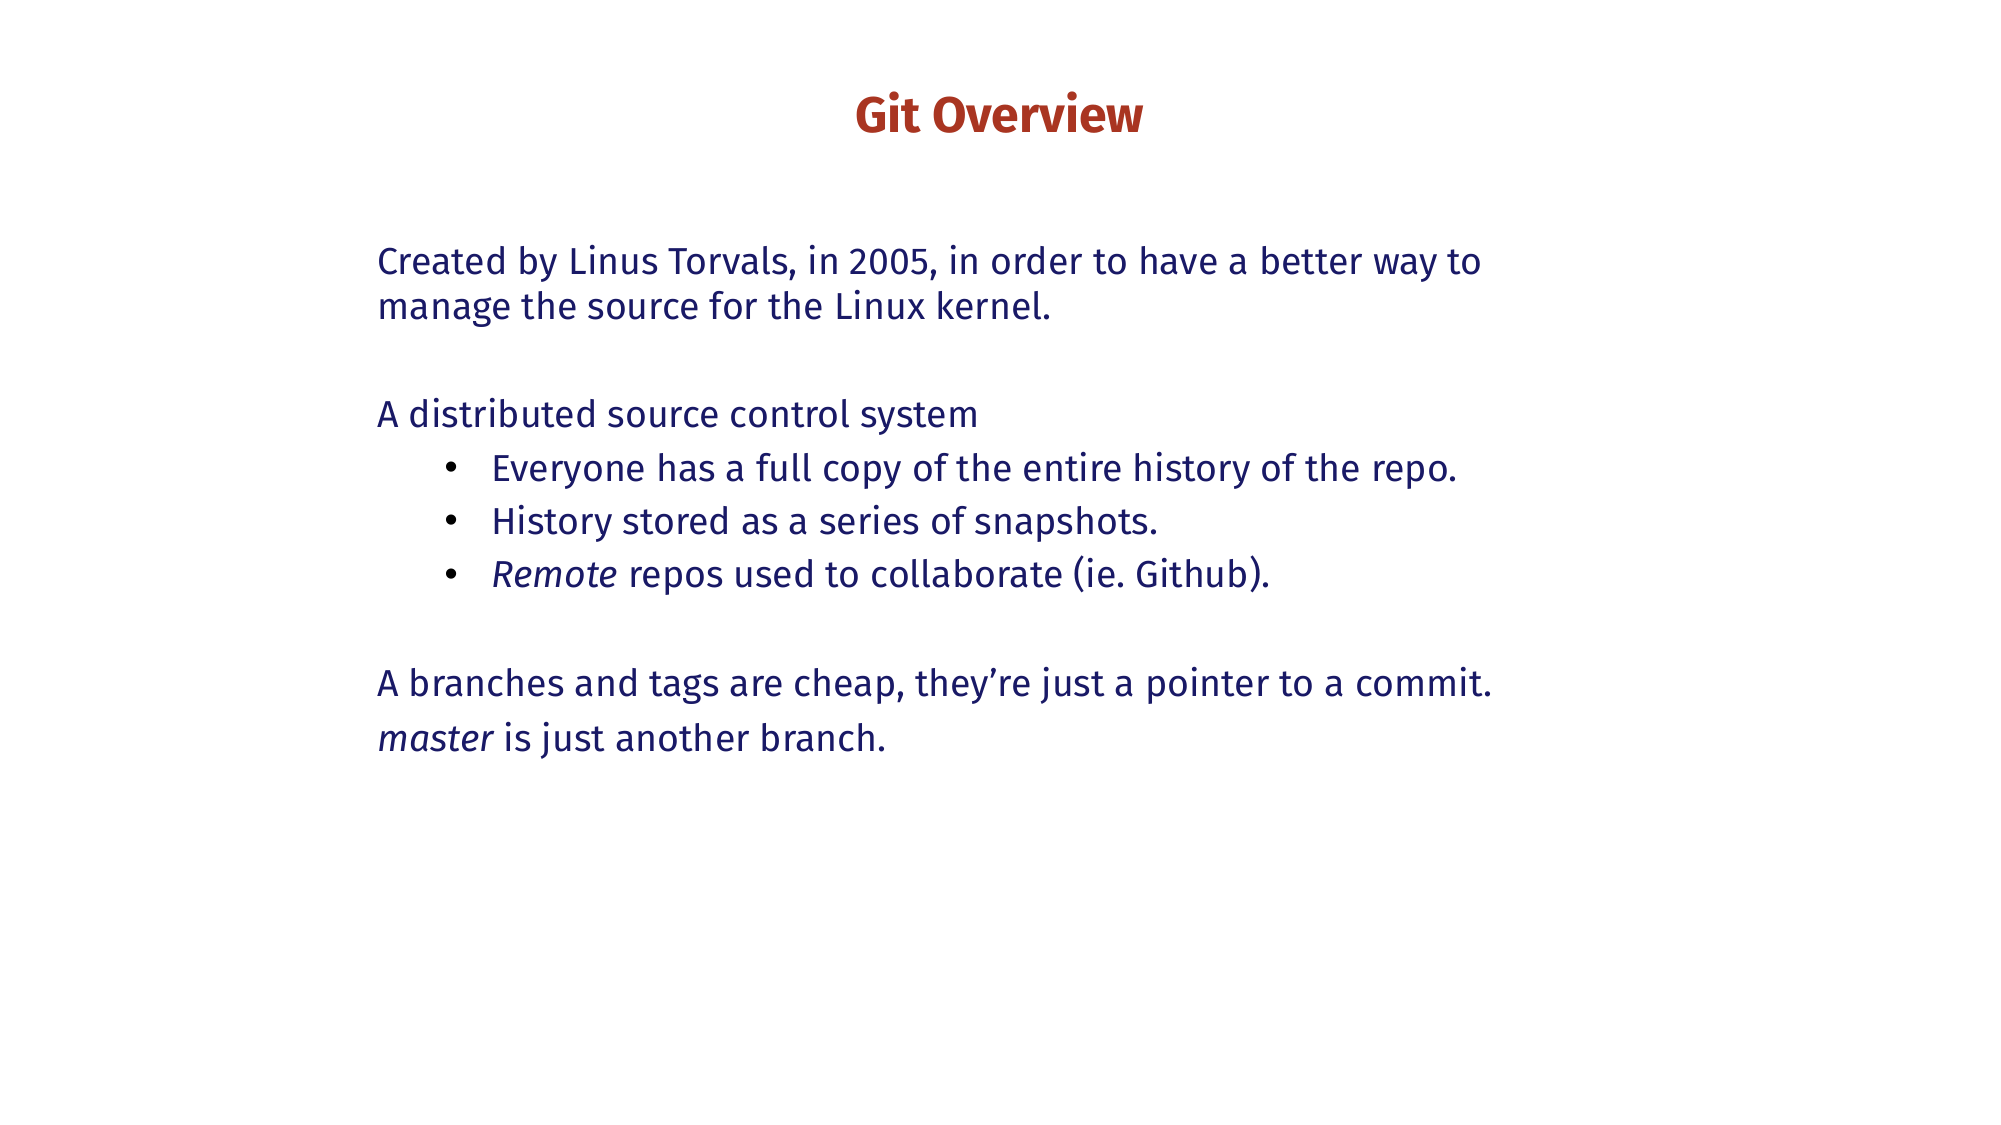

# Git Overview
Created by Linus Torvals, in 2005, in order to have a better way to manage the source for the Linux kernel.

A distributed source control system
Everyone has a full copy of the entire history of the repo.
History stored as a series of snapshots.
Remote repos used to collaborate (ie. Github).

A branches and tags are cheap, they’re just a pointer to a commit.
master is just another branch.